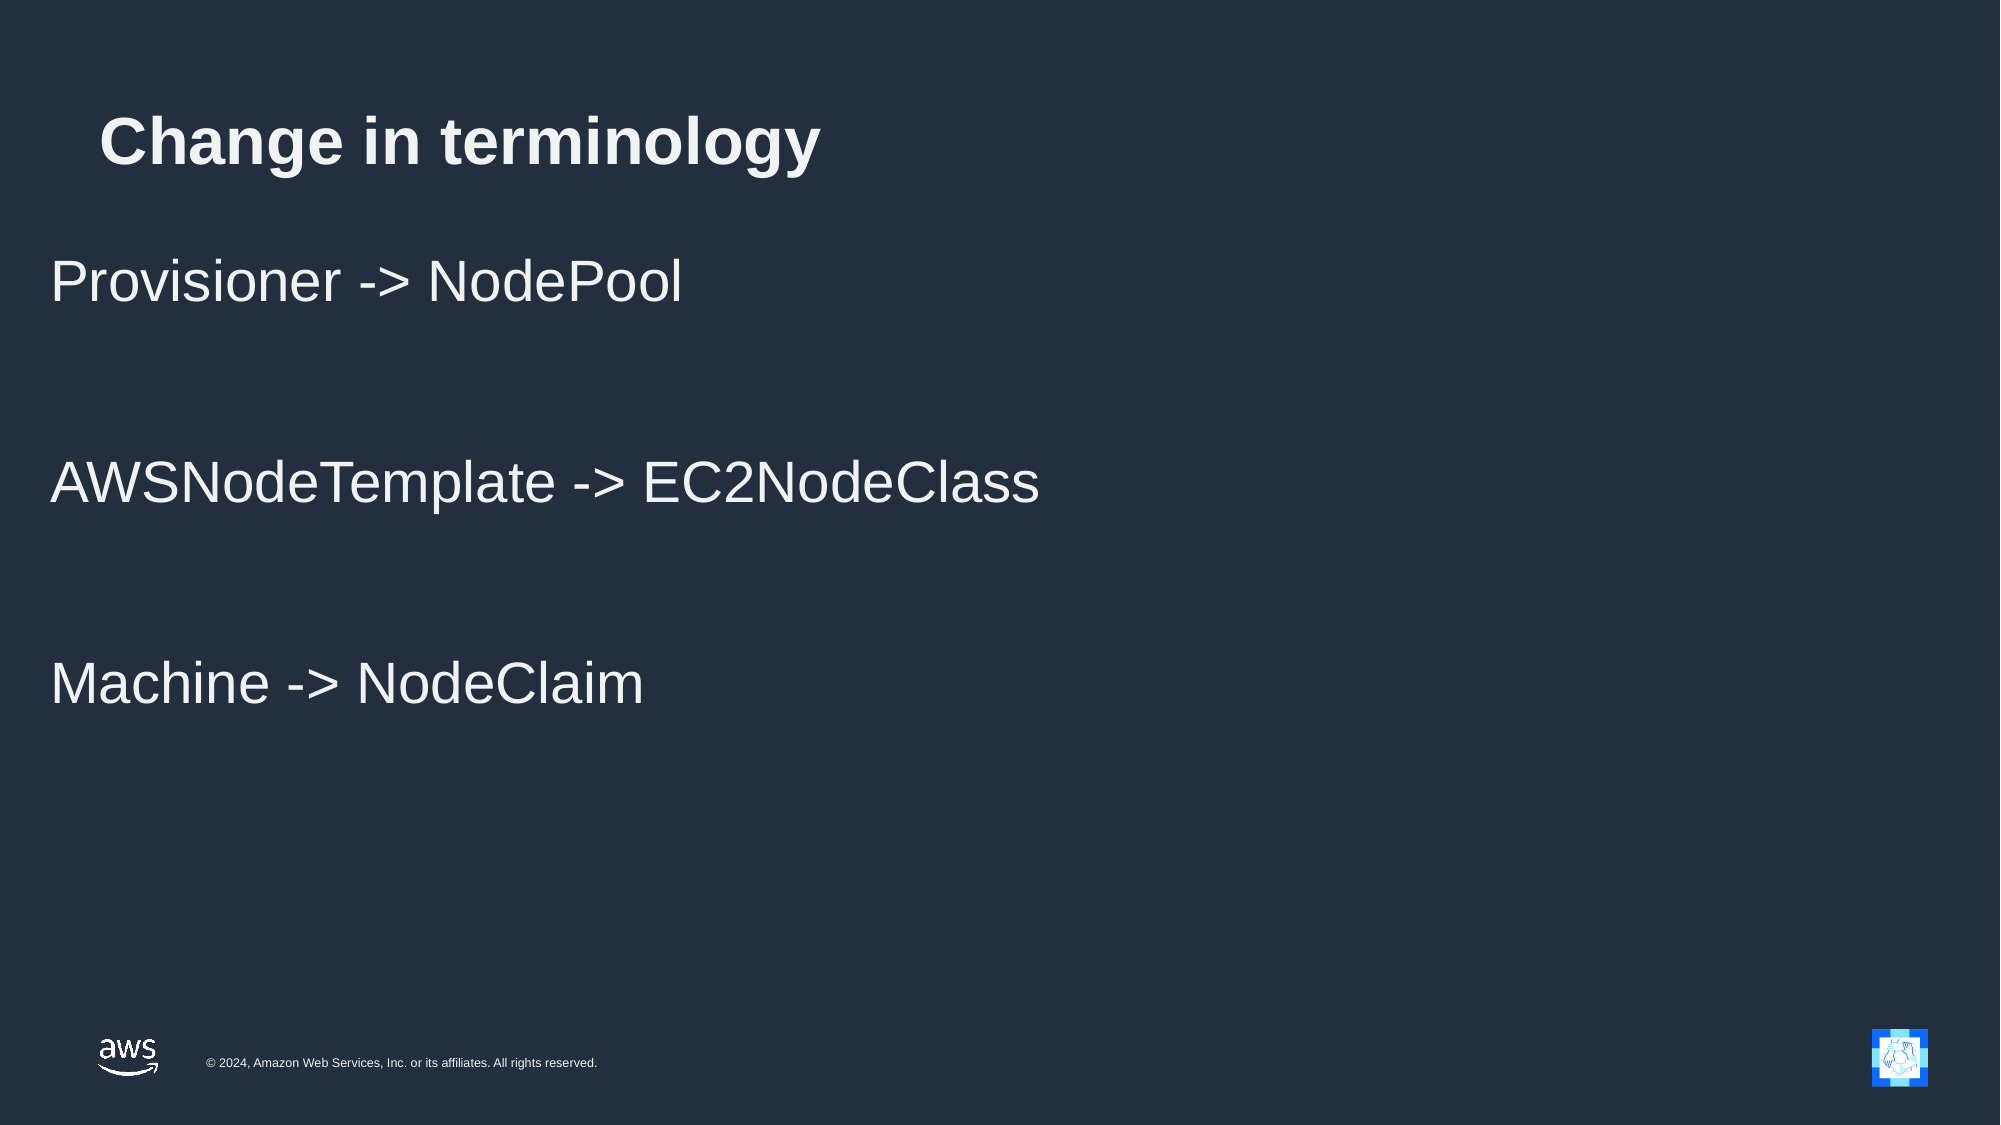

# Change in terminology
Provisioner -> NodePool

AWSNodeTemplate -> EC2NodeClass

Machine -> NodeClaim